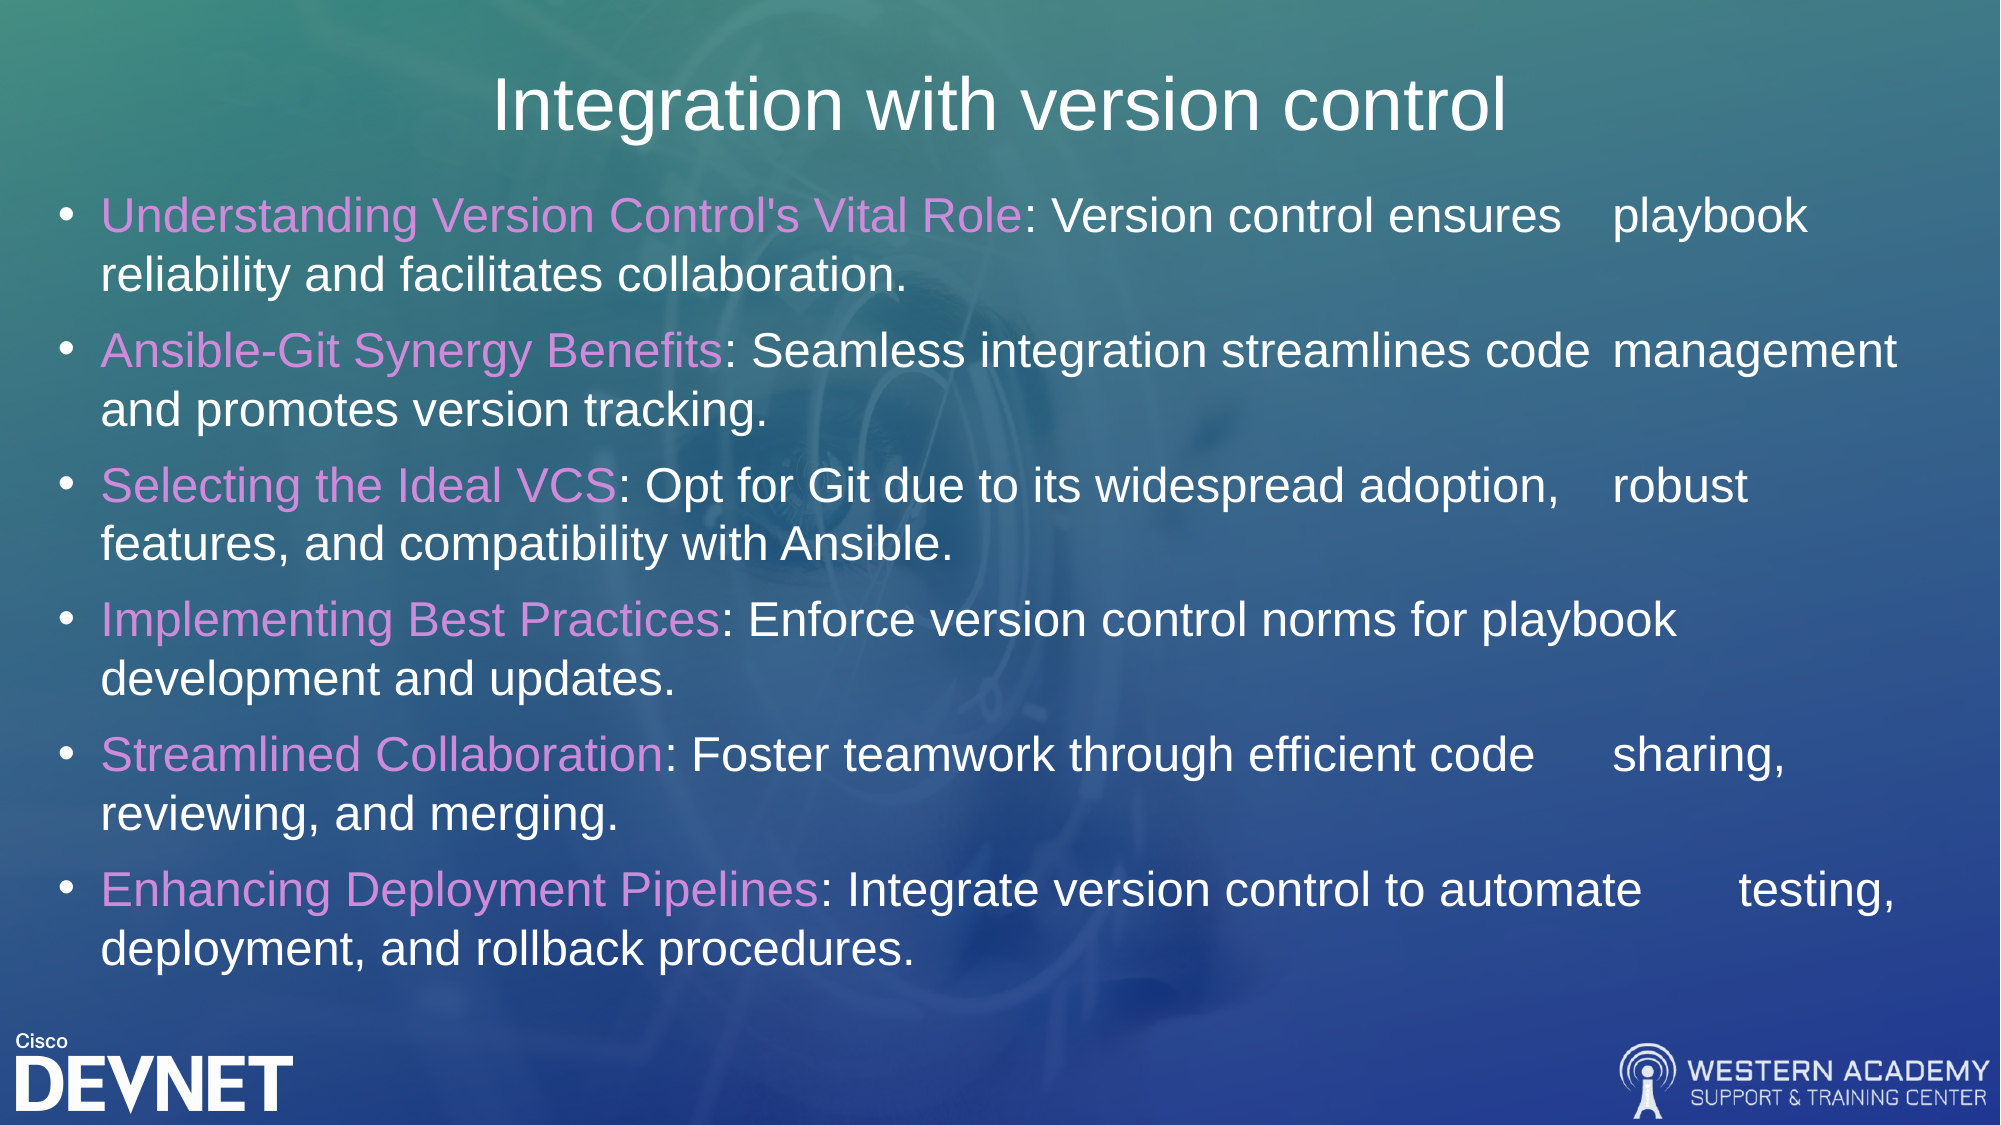

# Integration with version control
Understanding Version Control's Vital Role: Version control ensures 	playbook reliability and facilitates collaboration.
Ansible-Git Synergy Benefits: Seamless integration streamlines code 	management and promotes version tracking.
Selecting the Ideal VCS: Opt for Git due to its widespread adoption, 	robust features, and compatibility with Ansible.
Implementing Best Practices: Enforce version control norms for playbook 	development and updates.
Streamlined Collaboration: Foster teamwork through efficient code 	sharing, reviewing, and merging.
Enhancing Deployment Pipelines: Integrate version control to automate 	testing, deployment, and rollback procedures.